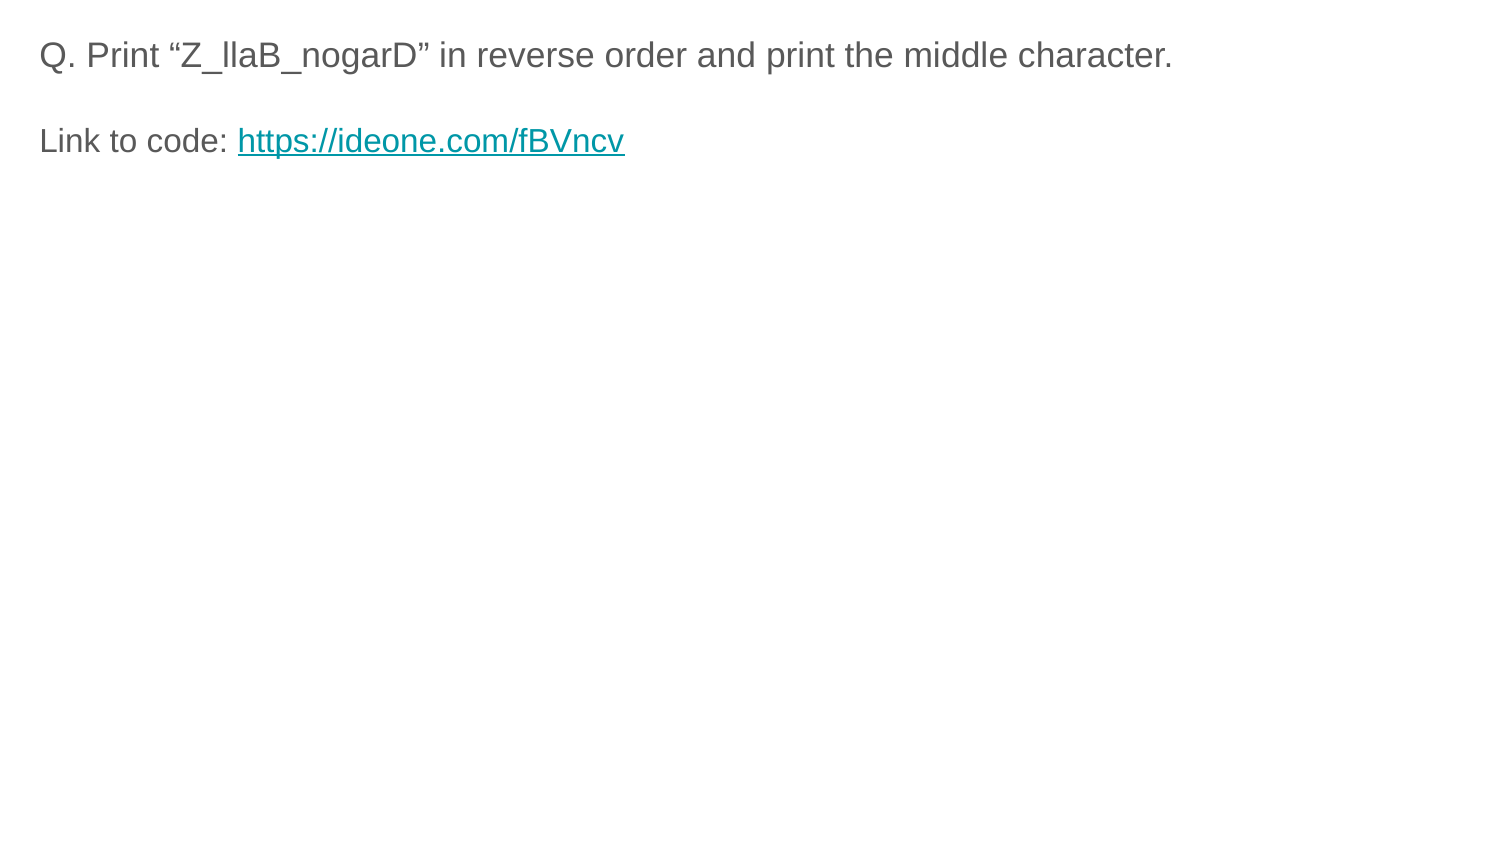

Q. Print “Z_llaB_nogarD” in reverse order and print the middle character.

Link to code: https://ideone.com/fBVncv